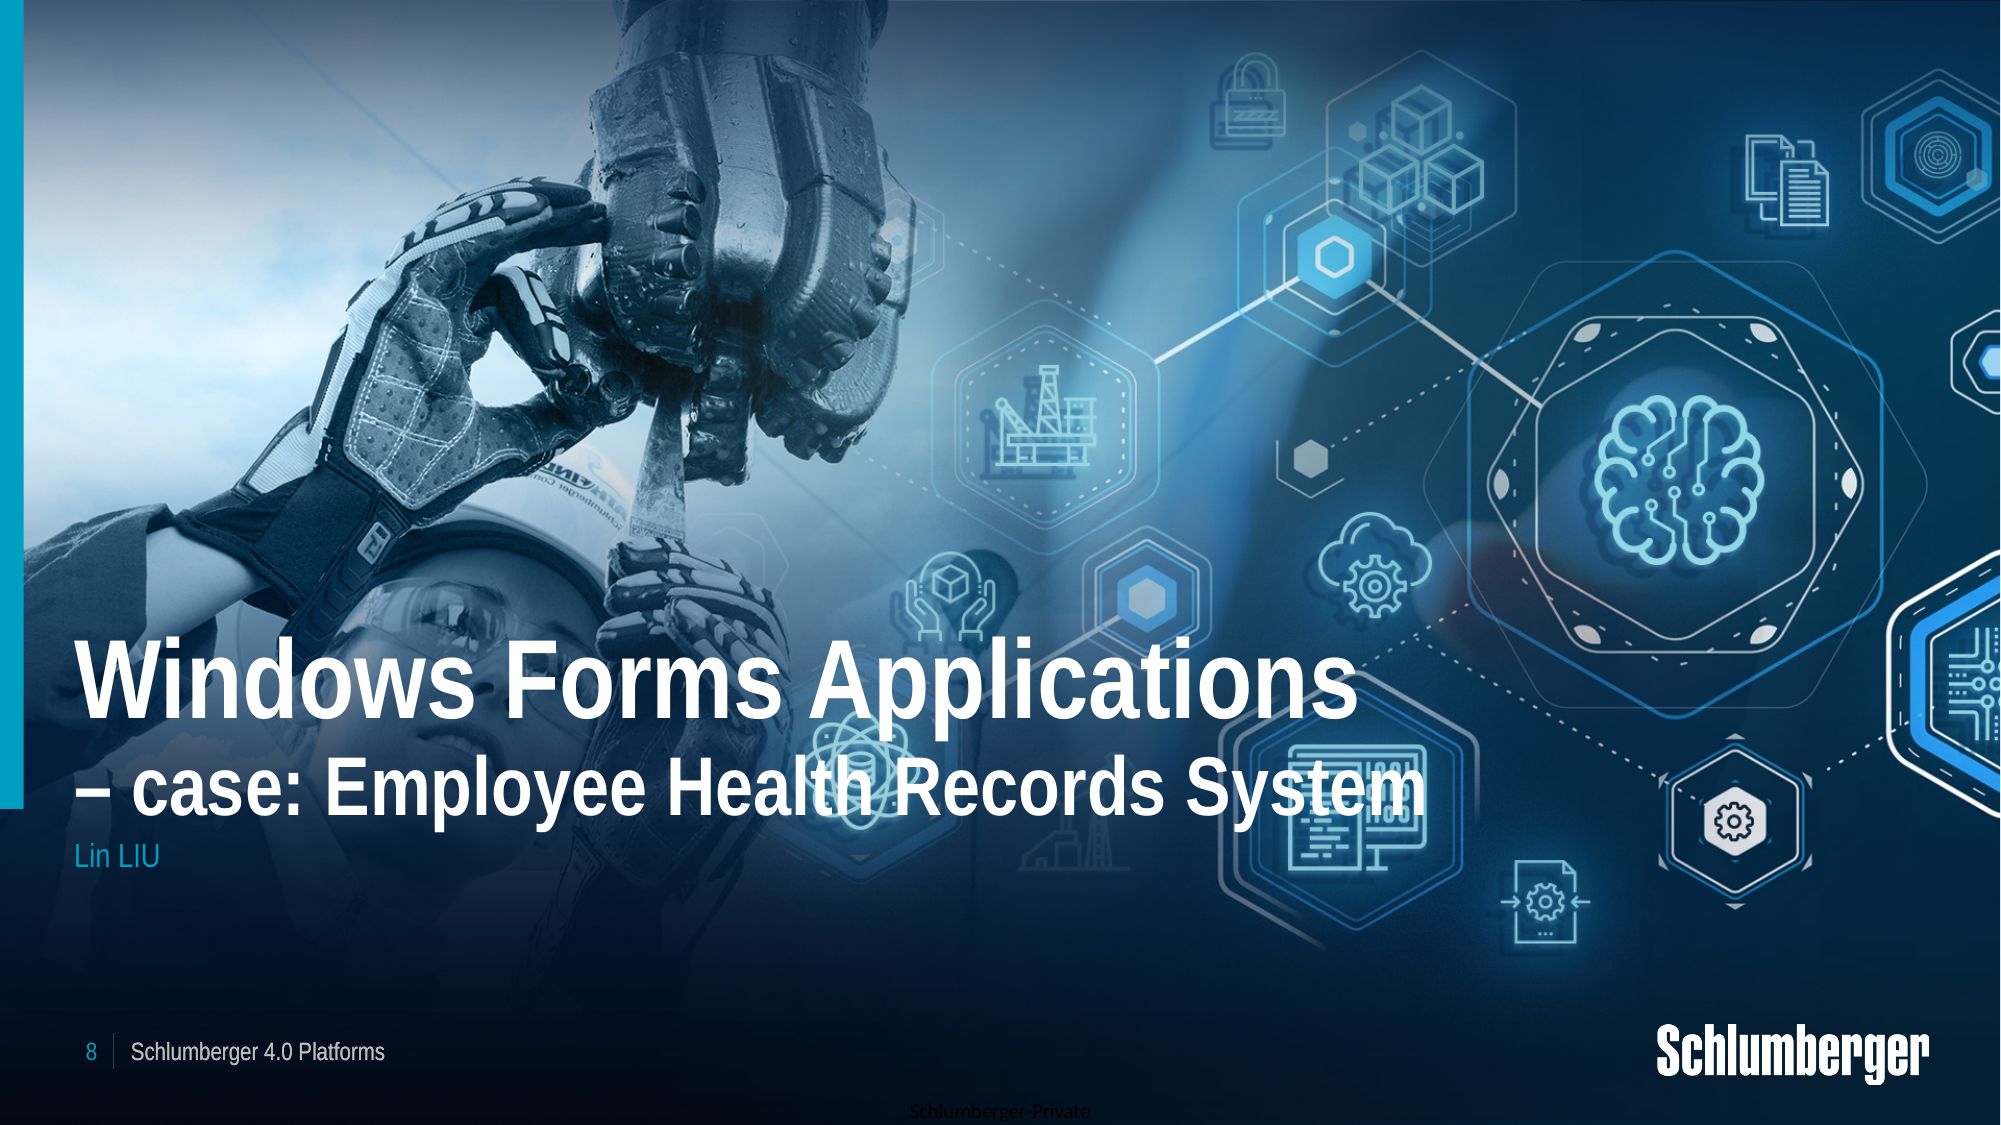

# Windows Forms Applications – case: Employee Health Records System
Lin LIU
8